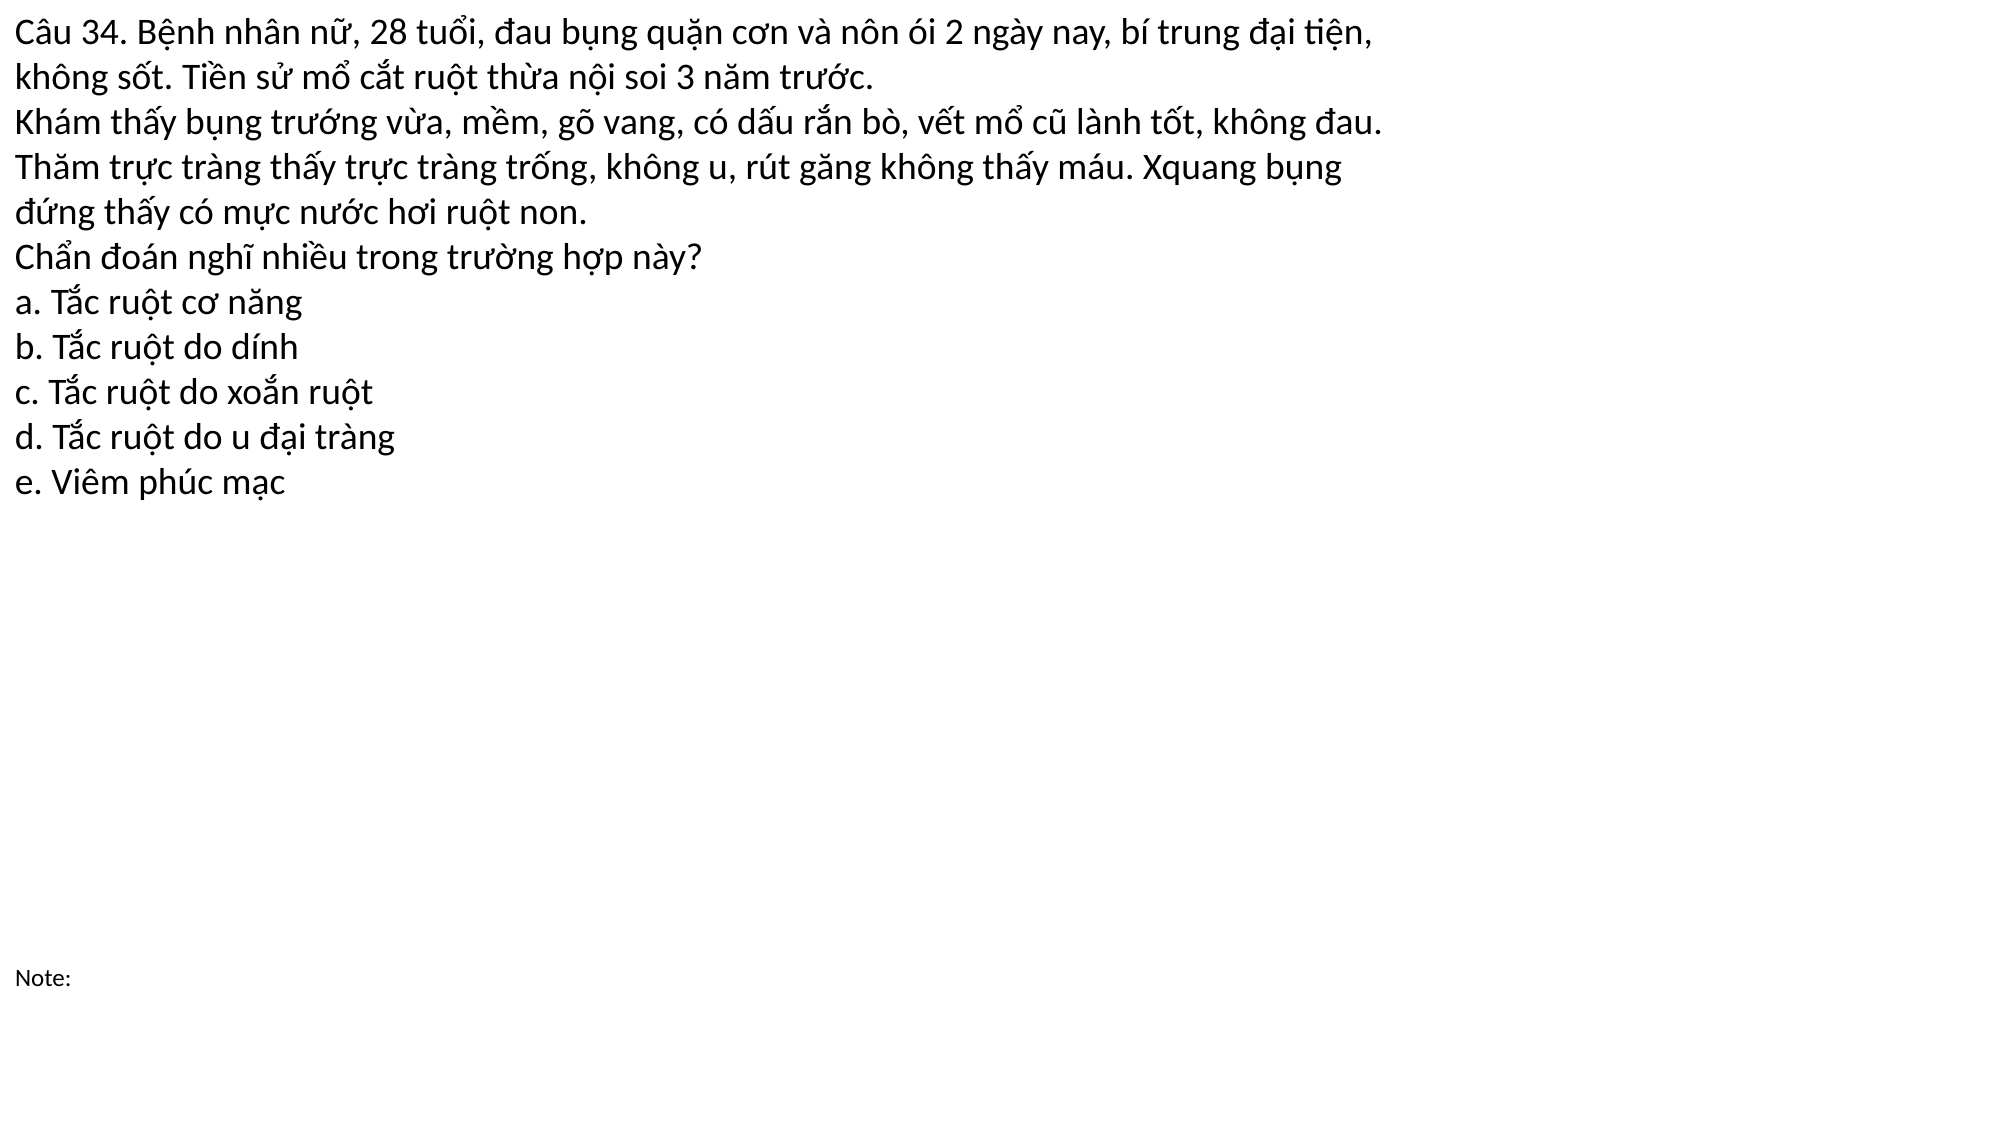

Câu 34. Bệnh nhân nữ, 28 tuổi, đau bụng quặn cơn và nôn ói 2 ngày nay, bí trung đại tiện,
không sốt. Tiền sử mổ cắt ruột thừa nội soi 3 năm trước.
Khám thấy bụng trướng vừa, mềm, gõ vang, có dấu rắn bò, vết mổ cũ lành tốt, không đau.
Thăm trực tràng thấy trực tràng trống, không u, rút găng không thấy máu. Xquang bụng
đứng thấy có mực nước hơi ruột non.
Chẩn đoán nghĩ nhiều trong trường hợp này?
a. Tắc ruột cơ năng
b. Tắc ruột do dính
c. Tắc ruột do xoắn ruột
d. Tắc ruột do u đại tràng
e. Viêm phúc mạc
# Note: